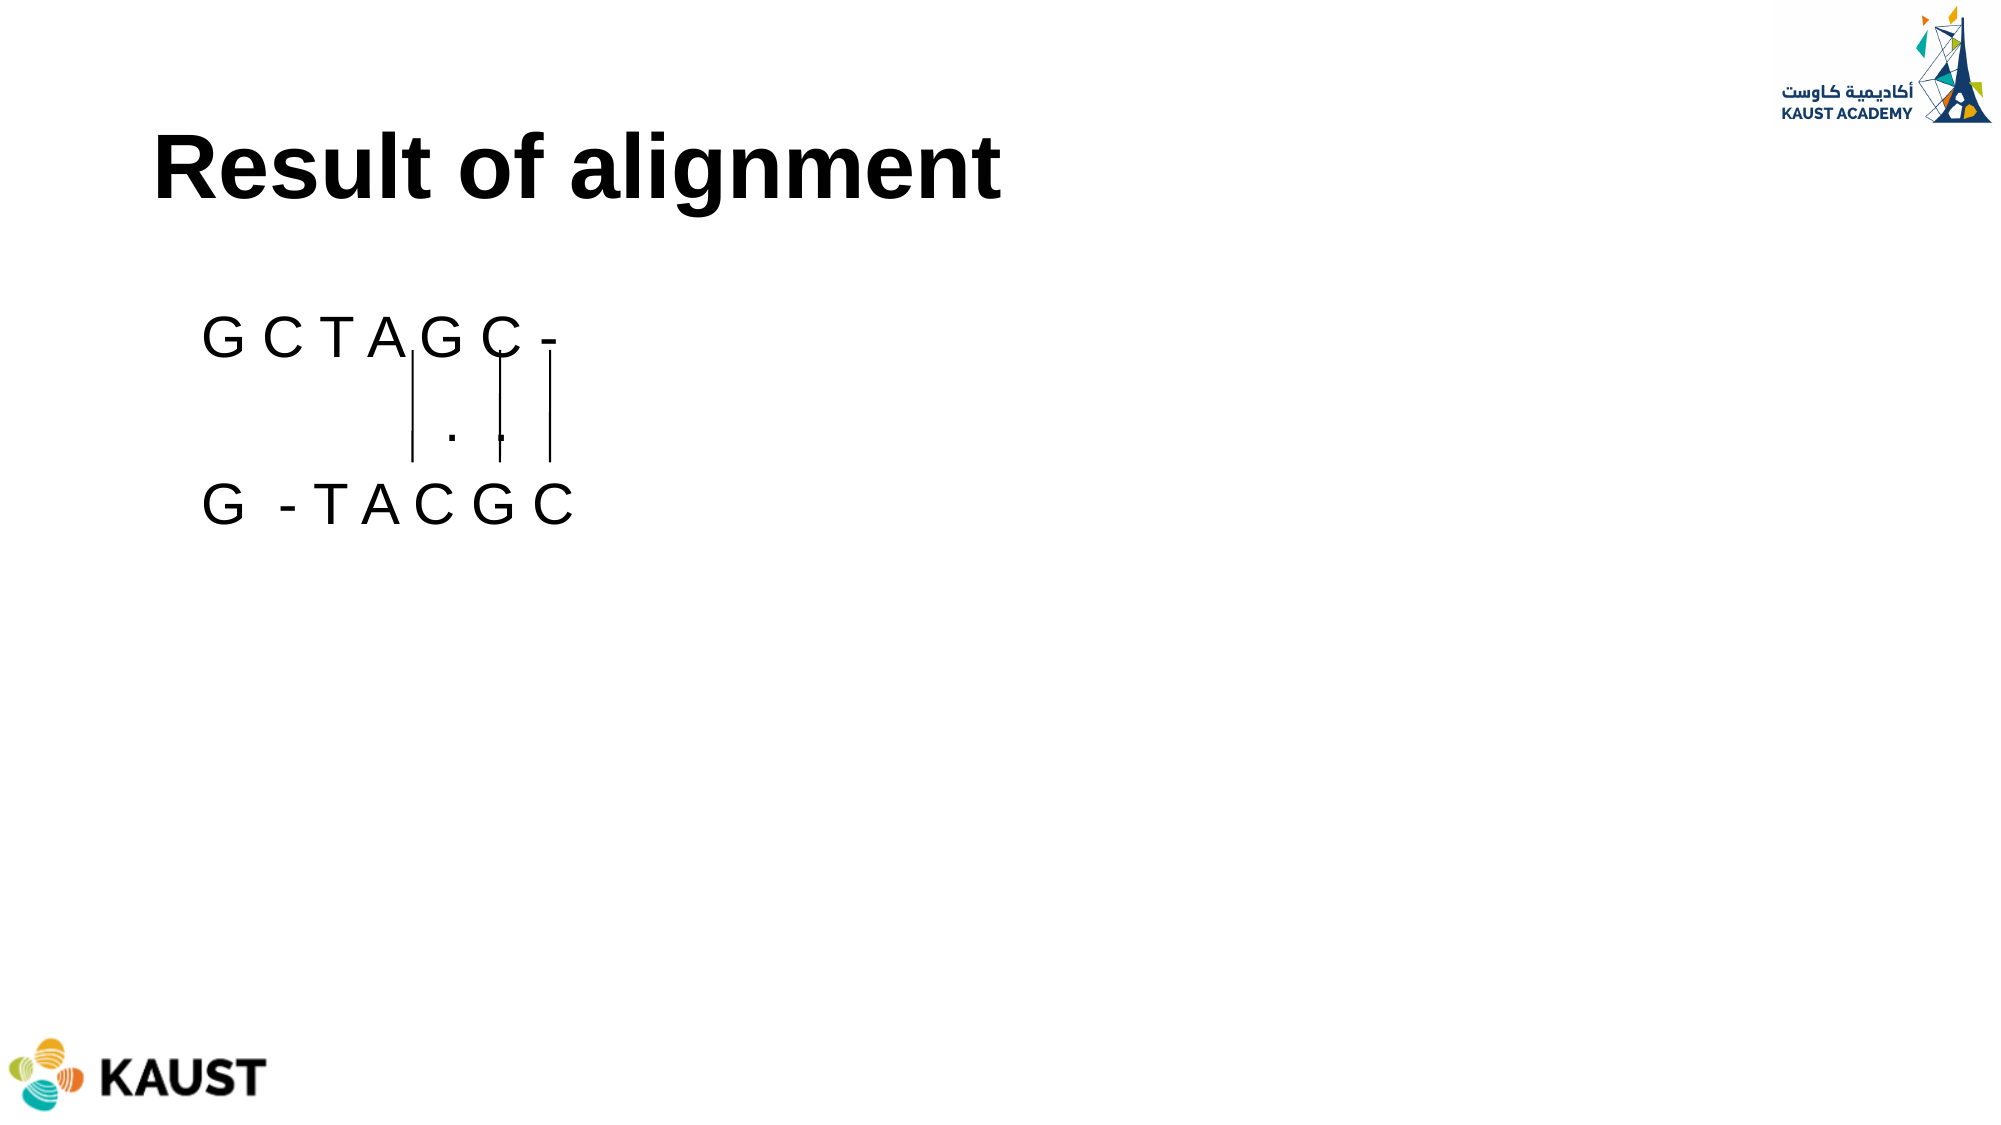

# Result of alignment
   G C T A G C -
                  .  .
   G  - T A C G C